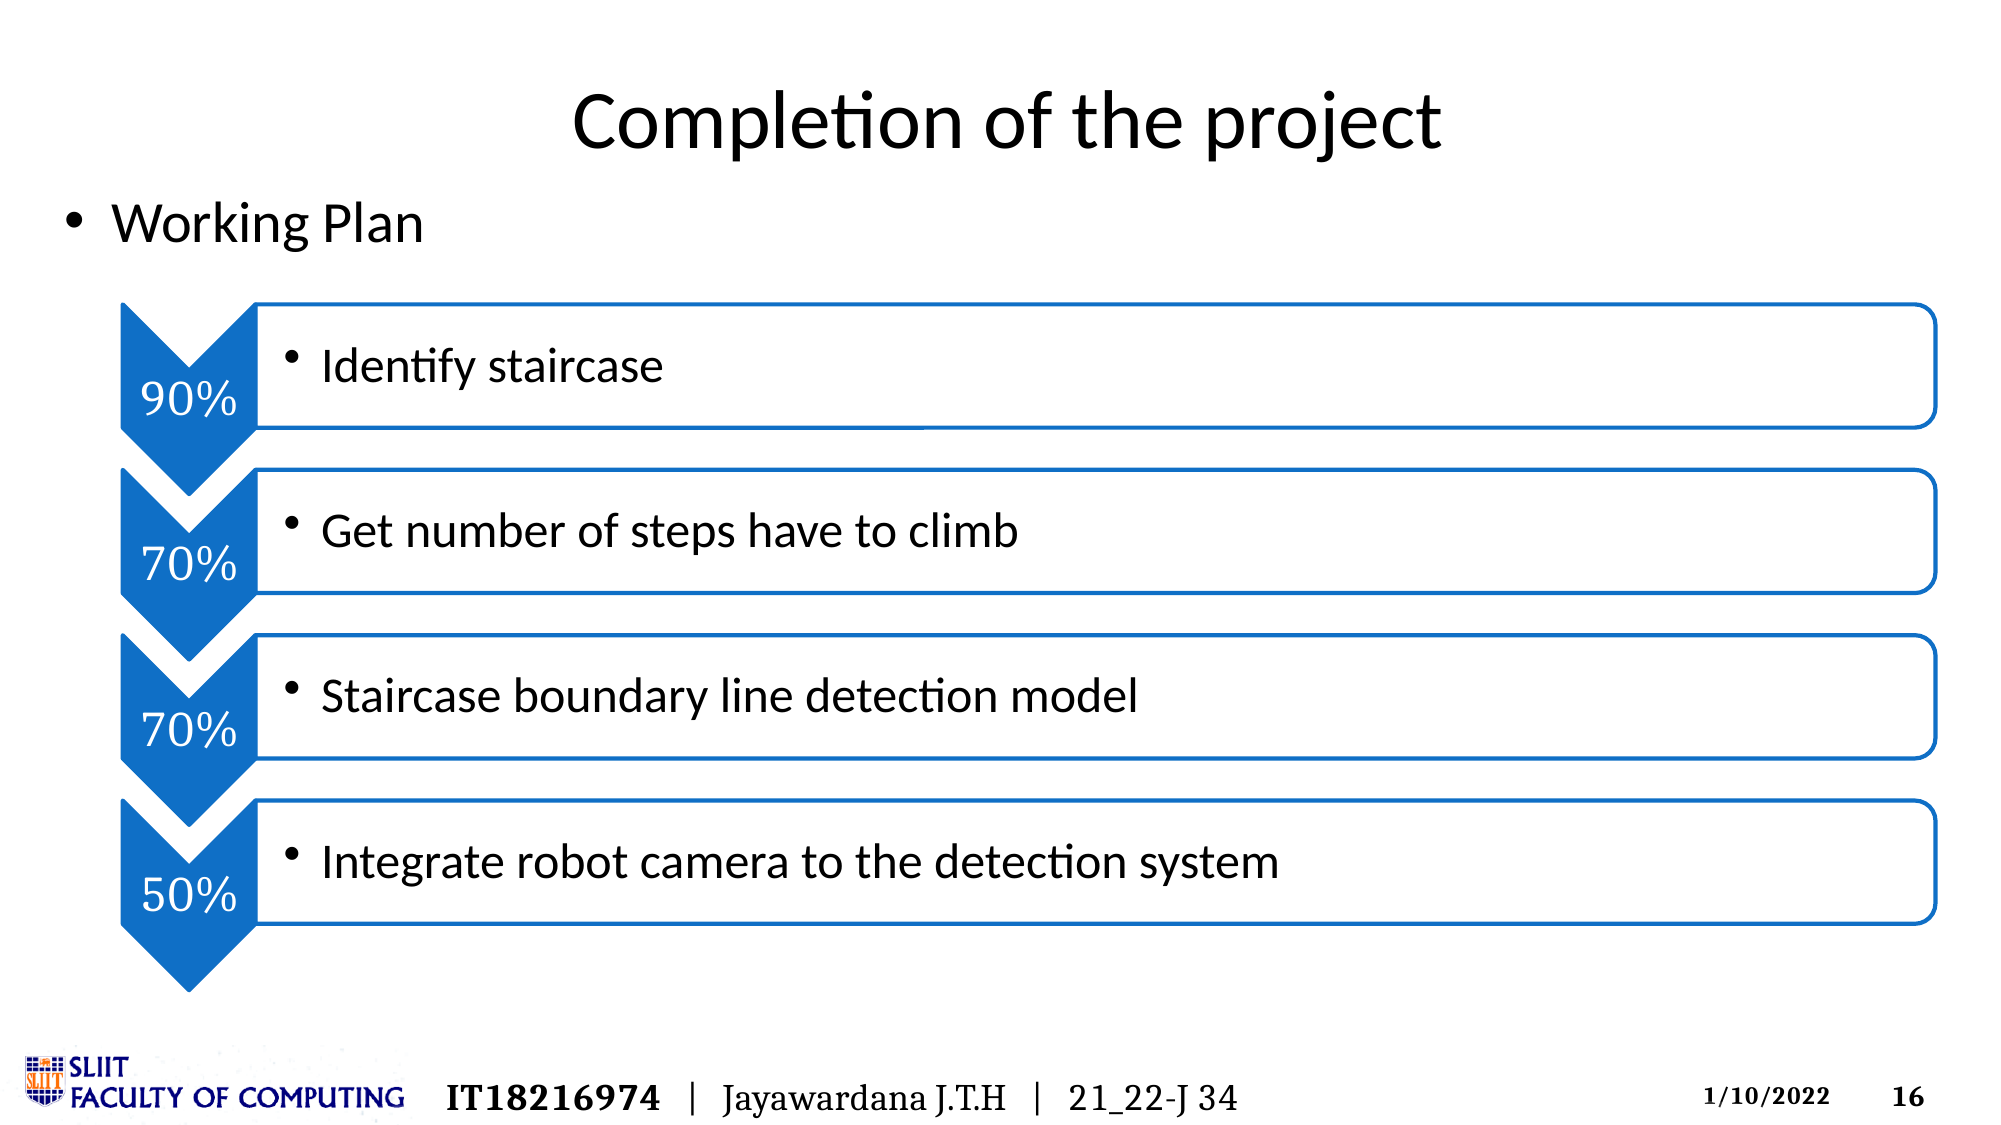

# Completion of the project
Working Plan
90%
Identify staircase
70%
Get number of steps have to climb
70%
Staircase boundary line detection model
50%
Integrate robot camera to the detection system